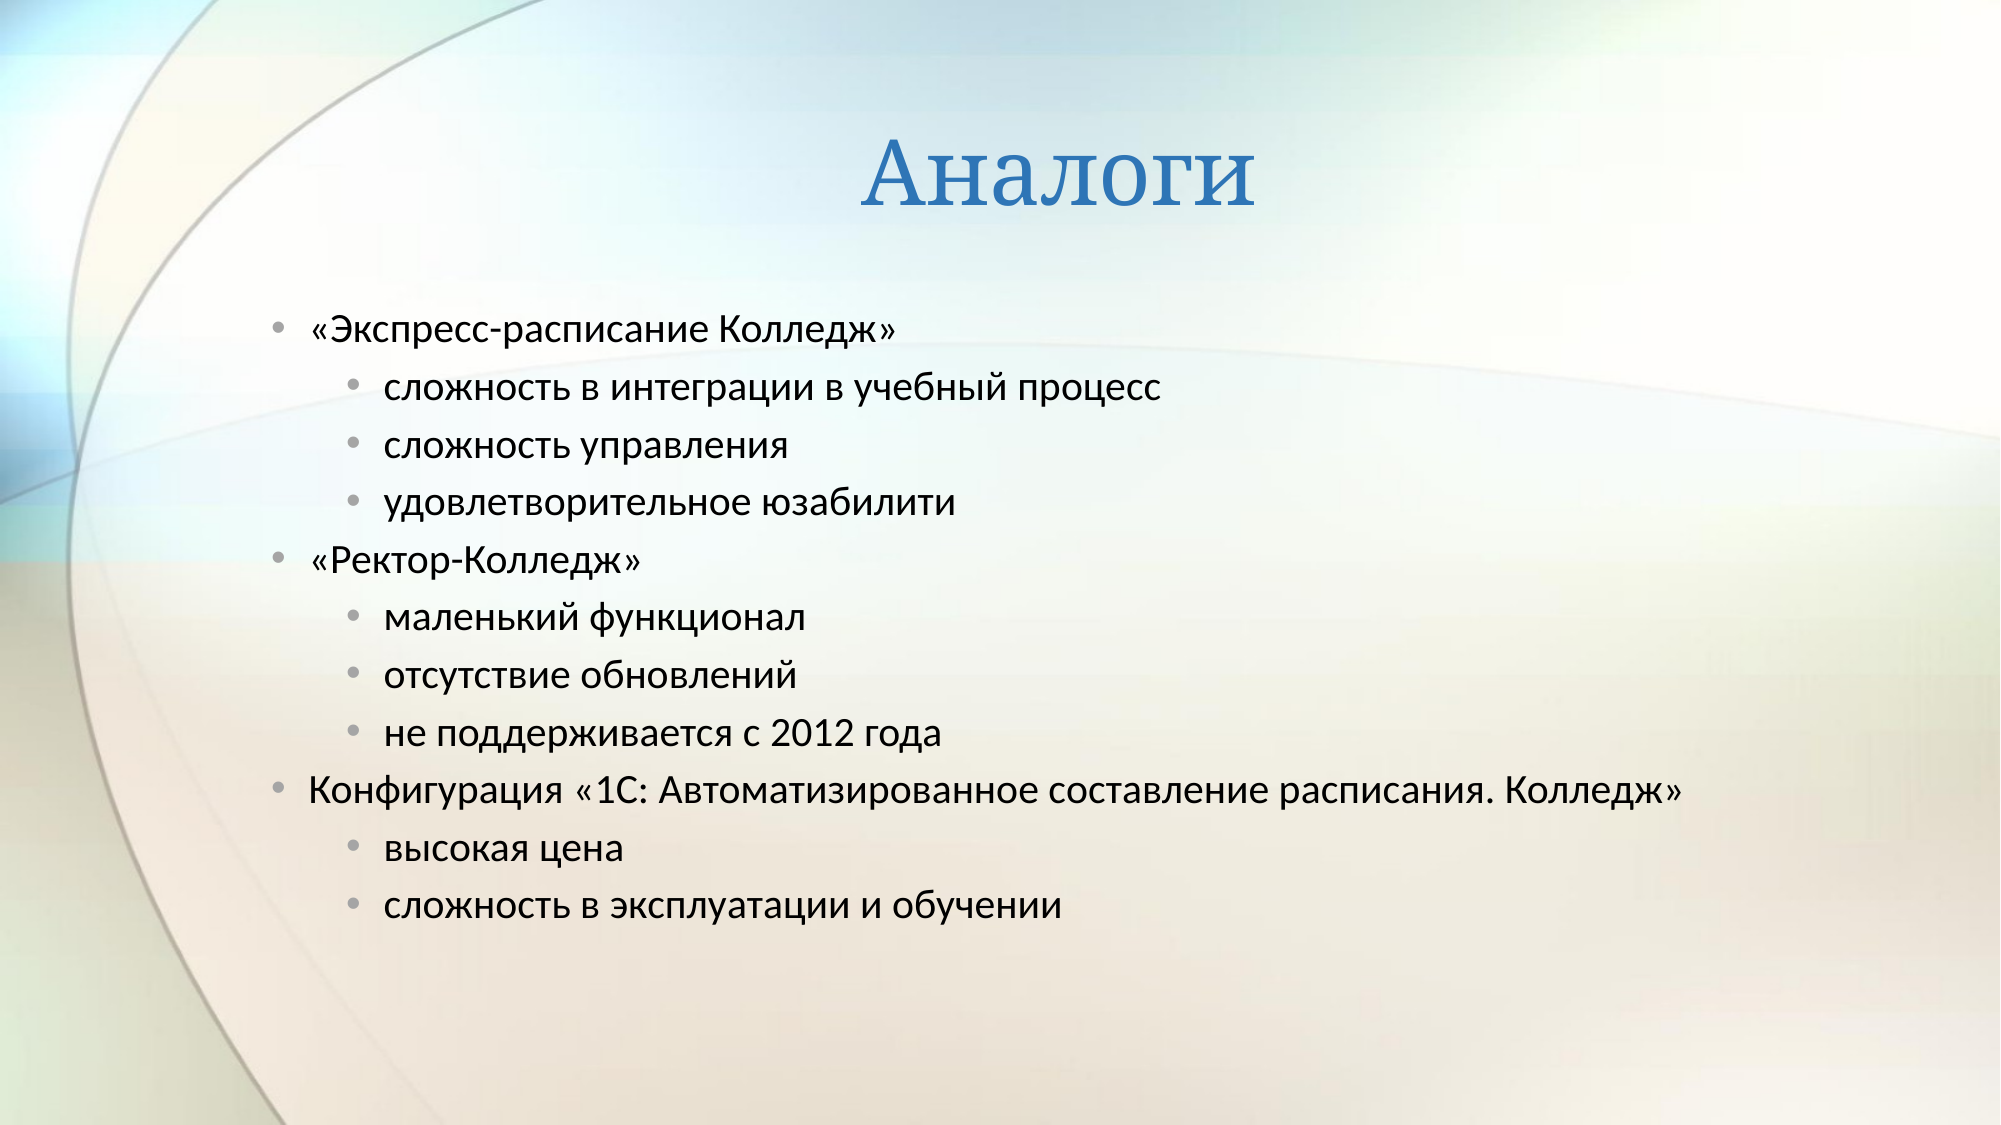

# Аналоги
«Экспресс-расписание Колледж»
сложность в интеграции в учебный процесс
сложность управления
удовлетворительное юзабилити
«Ректор-Колледж»
маленький функционал
отсутствие обновлений
не поддерживается с 2012 года
Конфигурация «1С: Автоматизированное составление расписания. Колледж»
высокая цена
сложность в эксплуатации и обучении